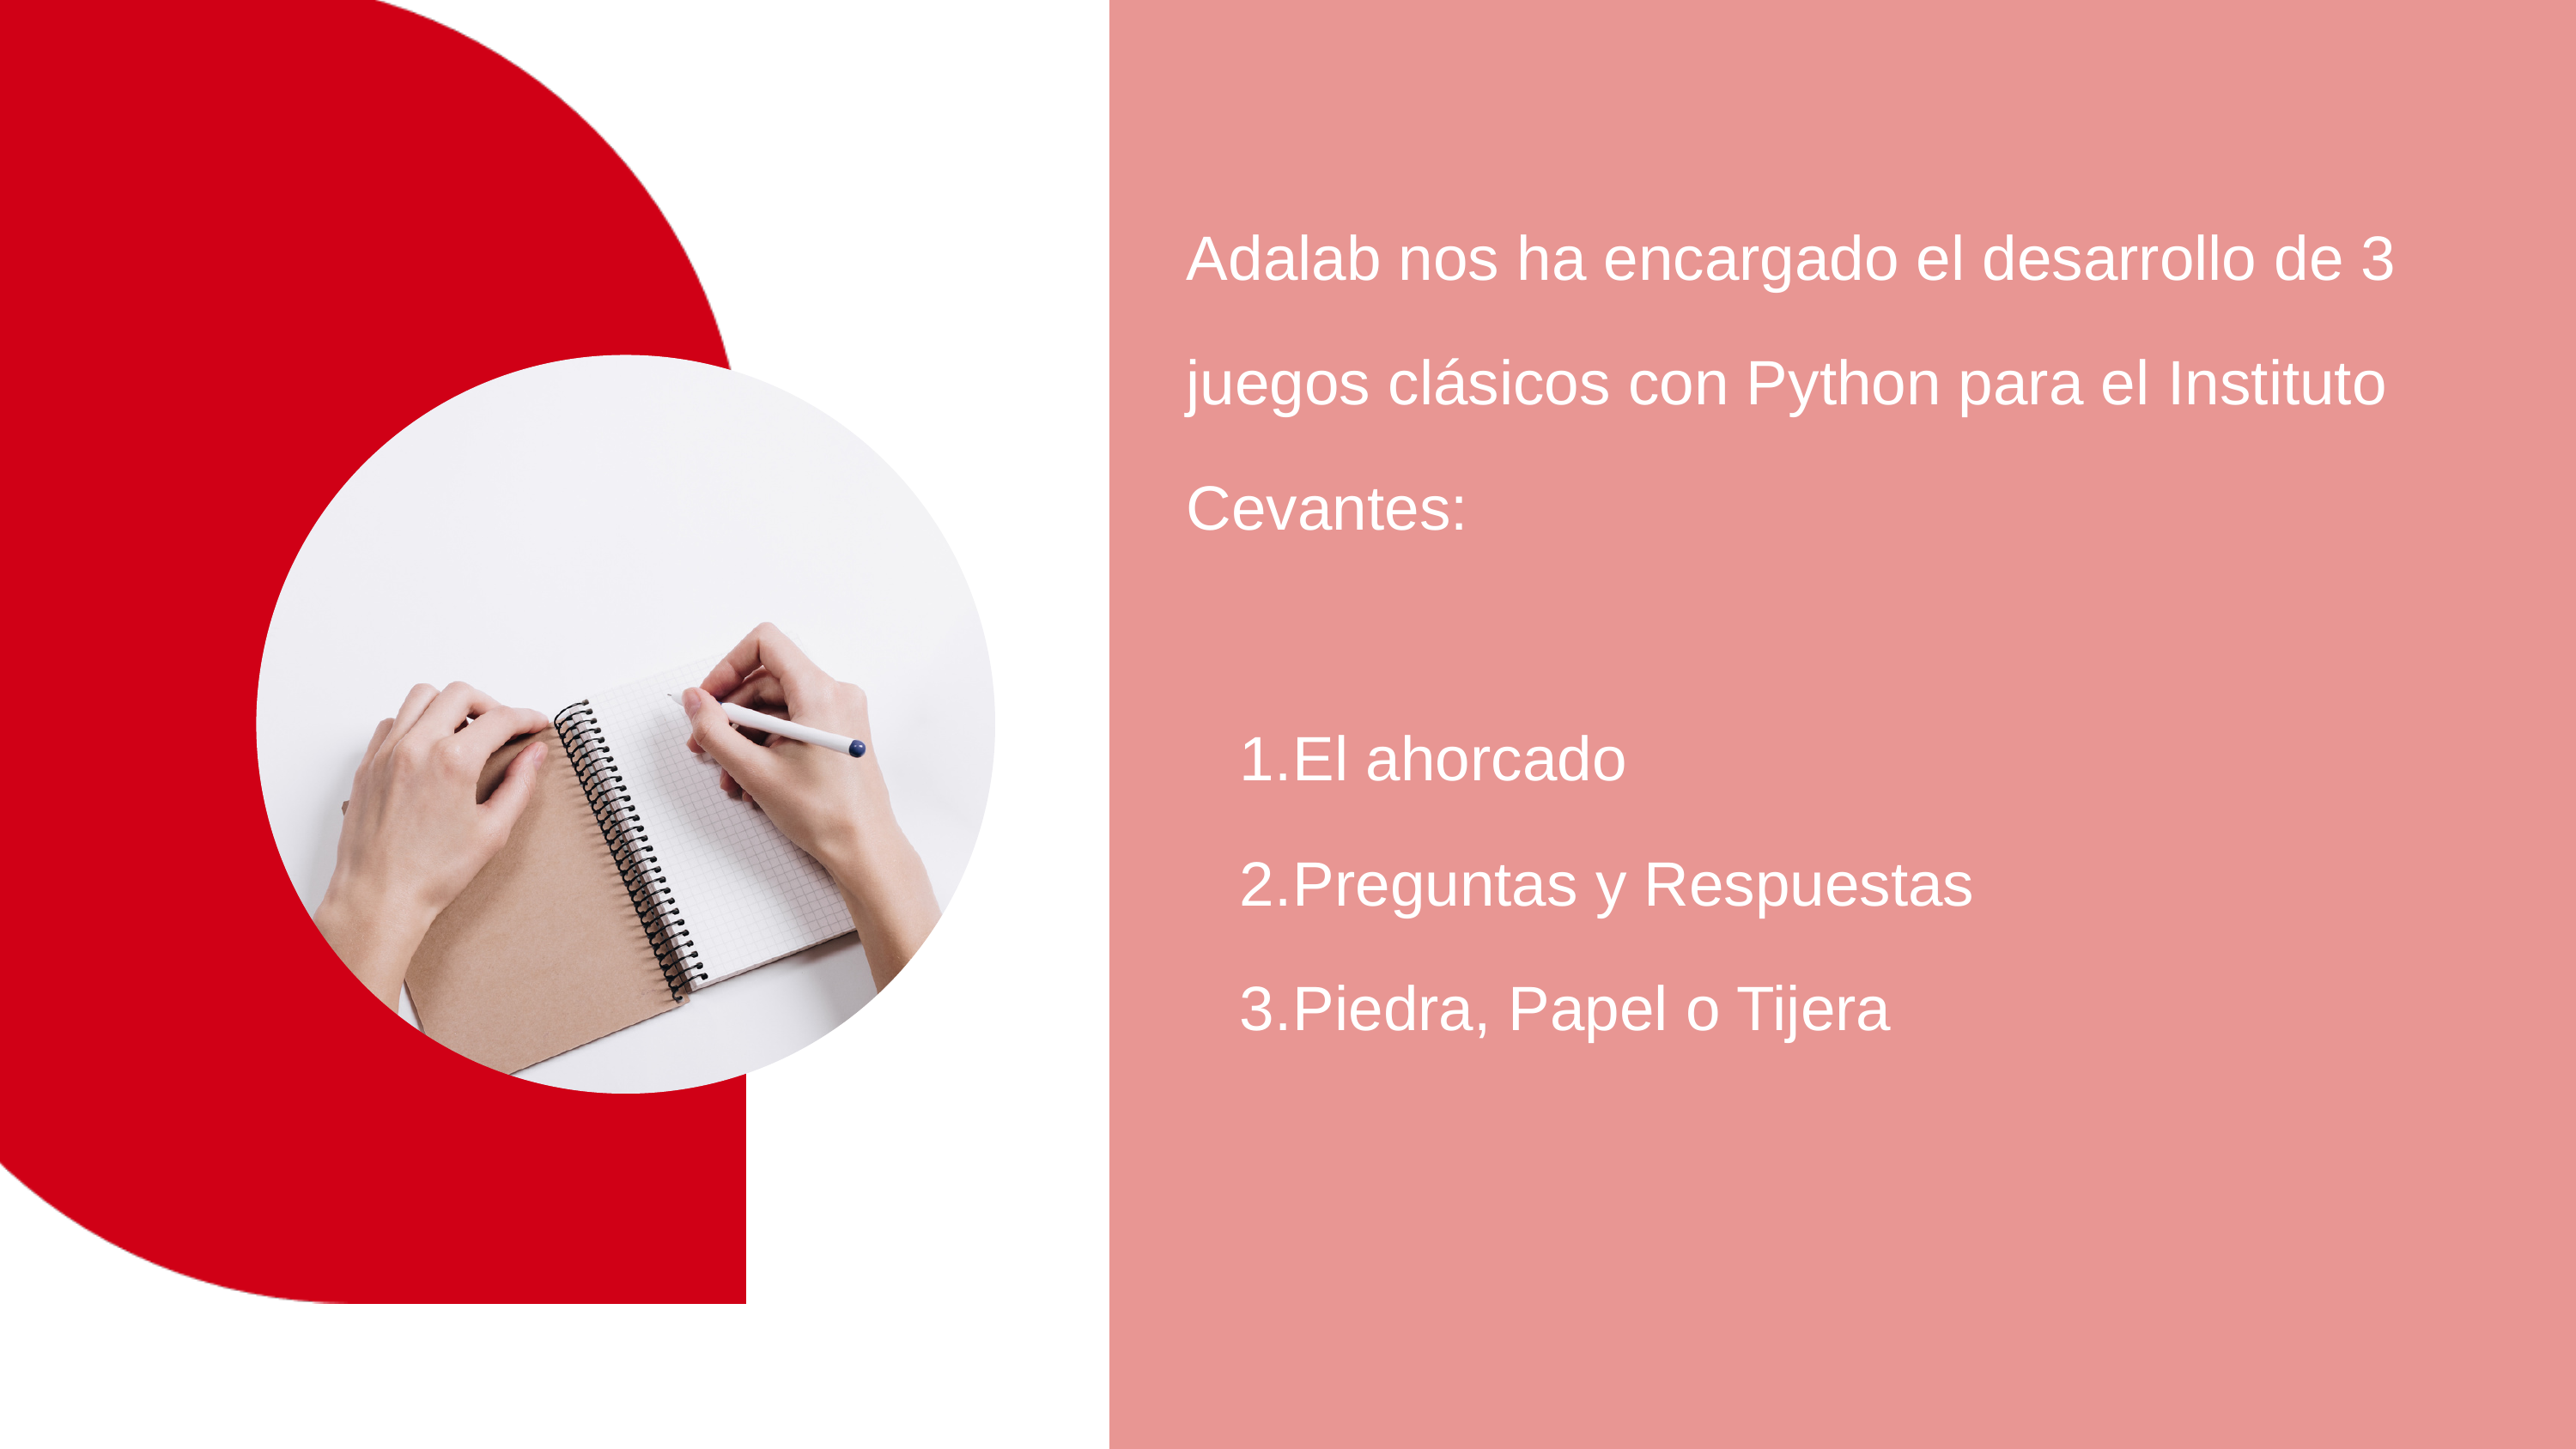

Adalab nos ha encargado el desarrollo de 3 juegos clásicos con Python para el Instituto Cevantes:

El ahorcado
Preguntas y Respuestas
Piedra, Papel o Tijera